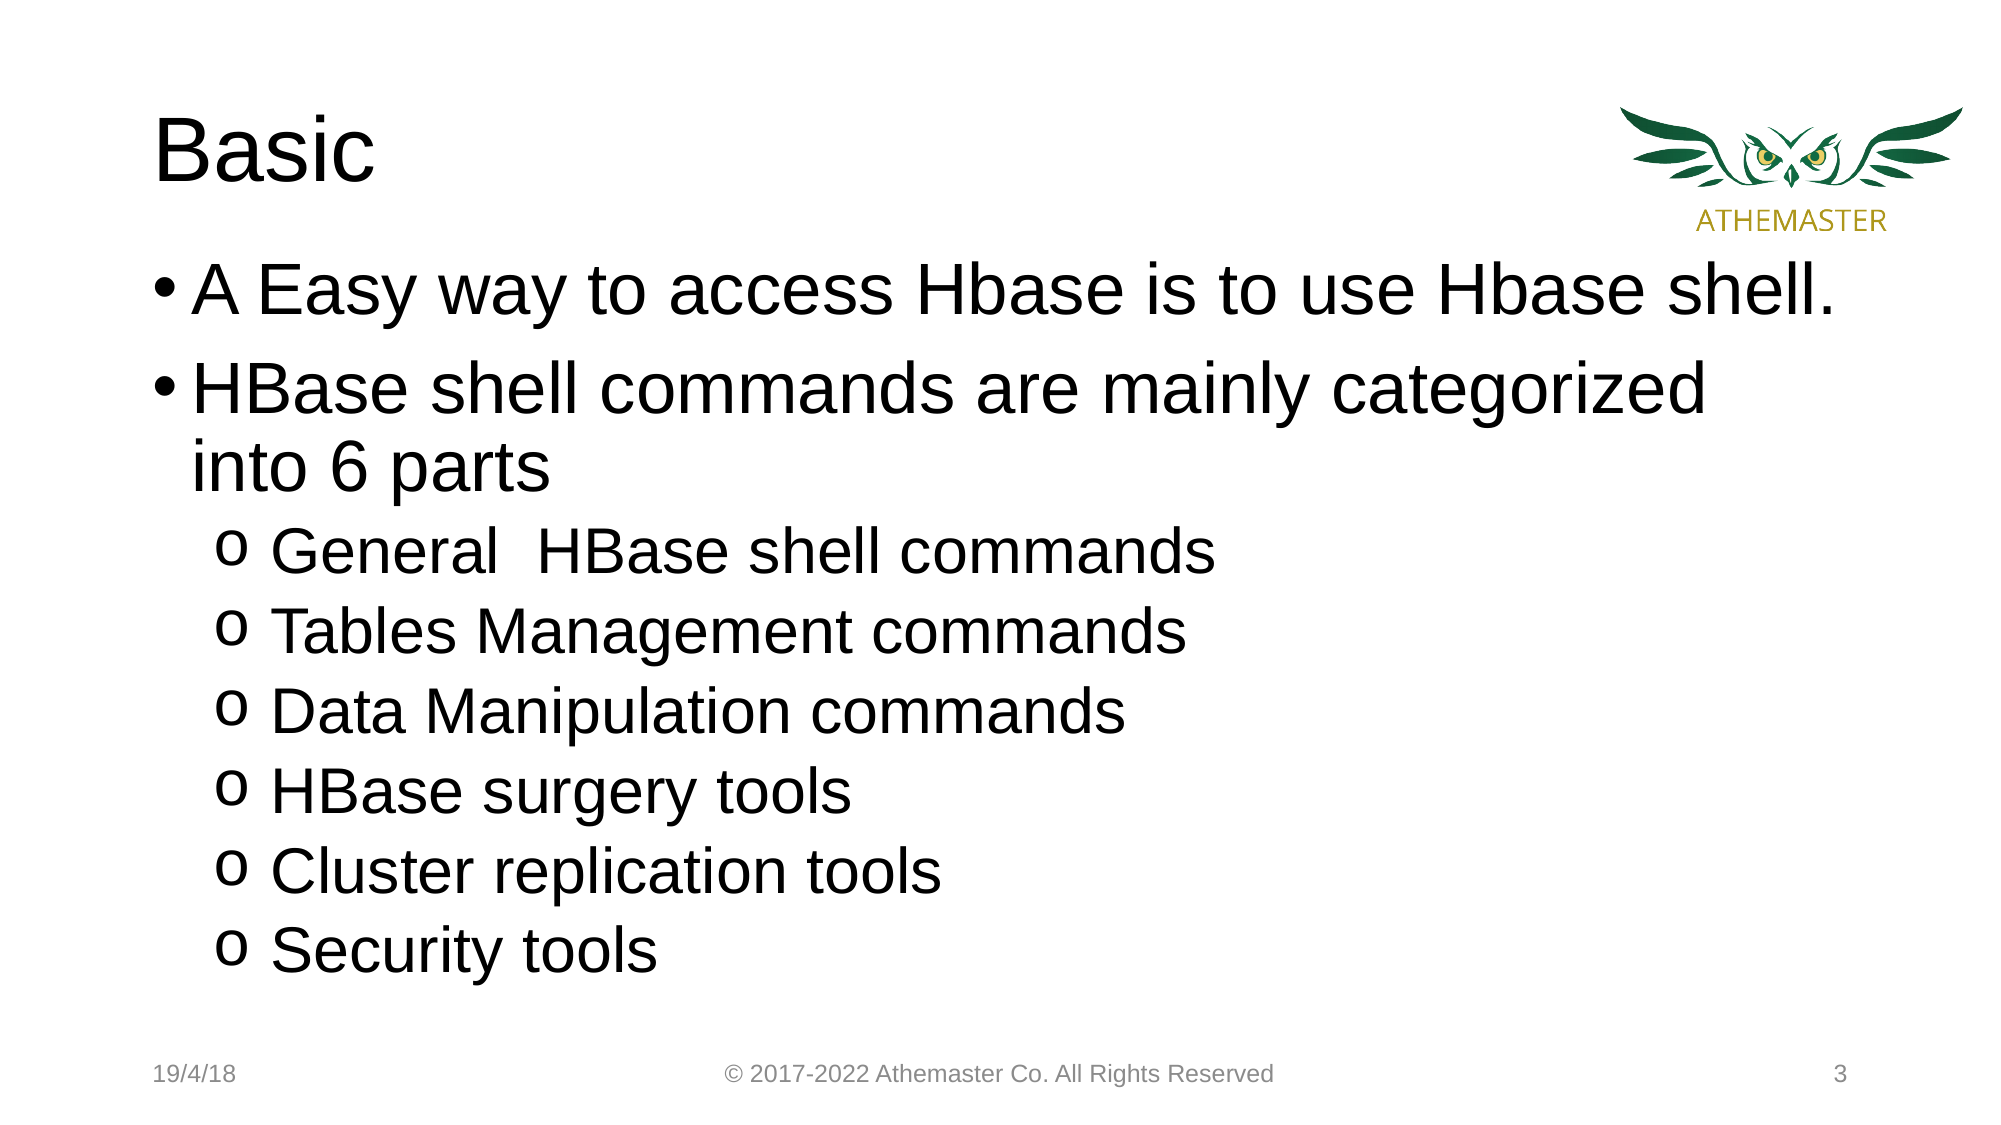

# Basic
A Easy way to access Hbase is to use Hbase shell.
HBase shell commands are mainly categorized into 6 parts
General  HBase shell commands
Tables Management commands
Data Manipulation commands
HBase surgery tools
Cluster replication tools
Security tools
19/4/18
© 2017-2022 Athemaster Co. All Rights Reserved
3